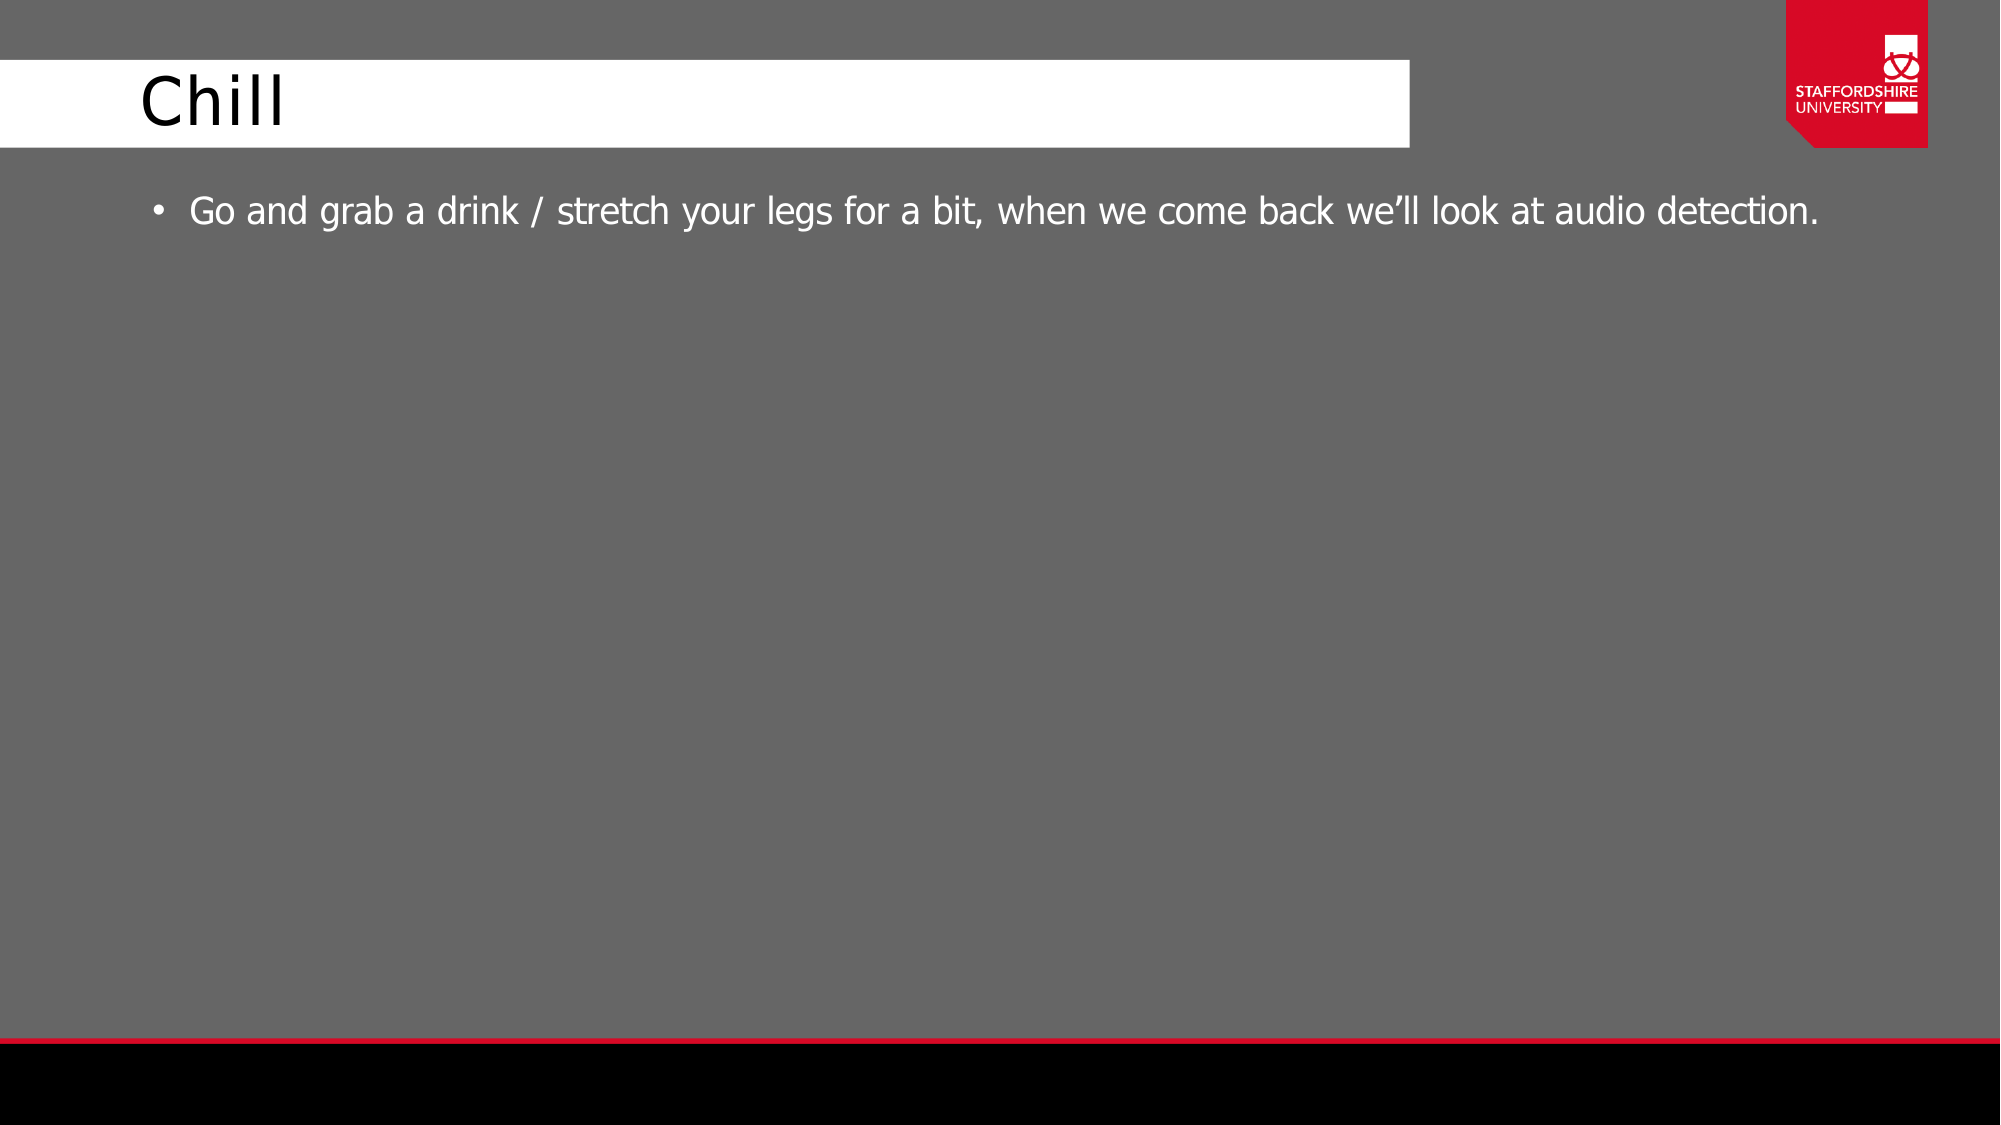

# Chill
Go and grab a drink / stretch your legs for a bit, when we come back we’ll look at audio detection.